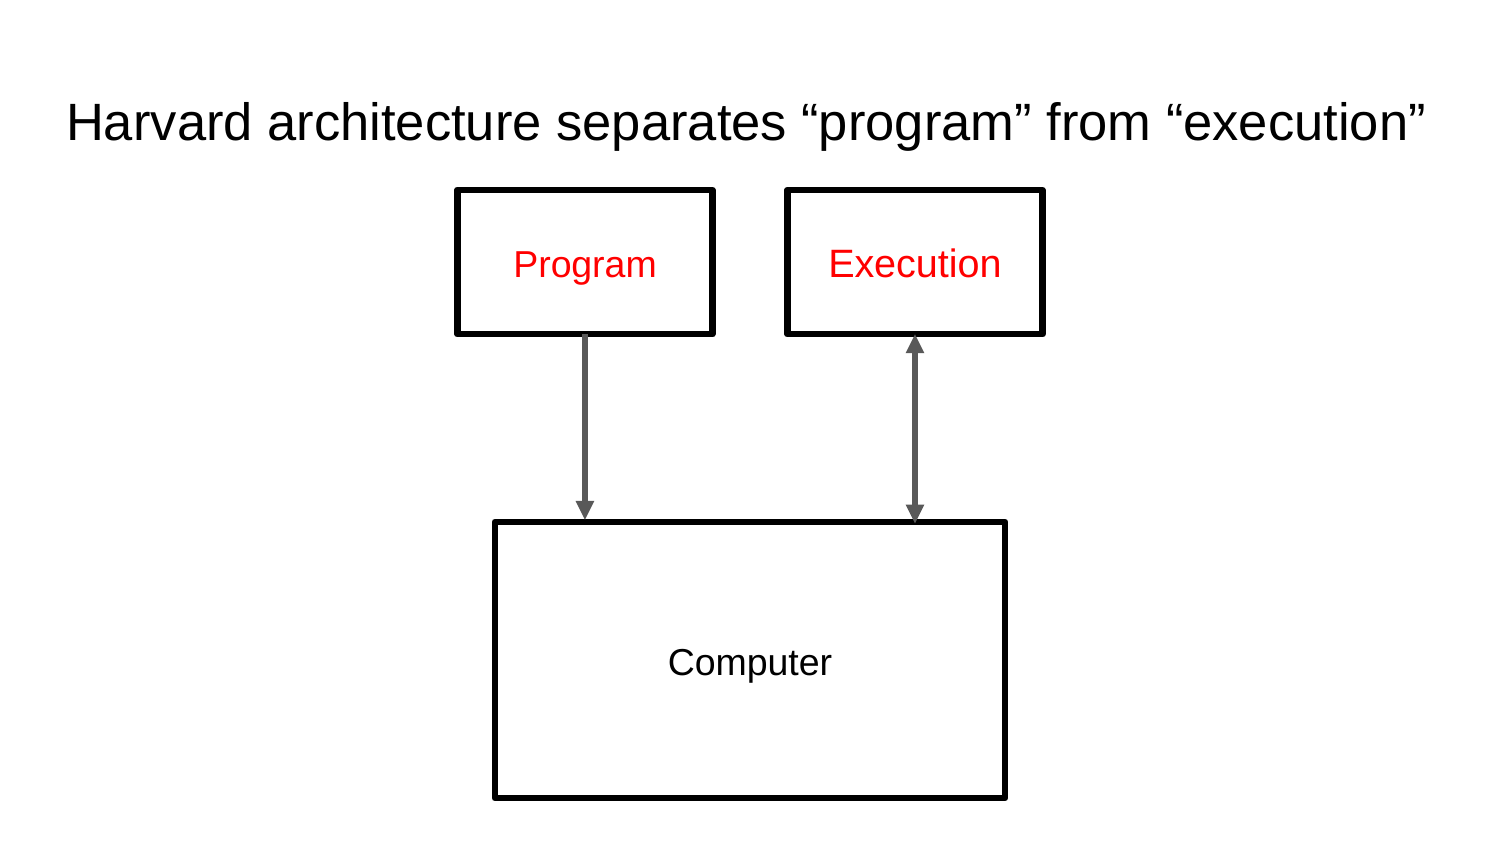

# Harvard architecture separates “program” from “execution”
Program
Execution
Computer